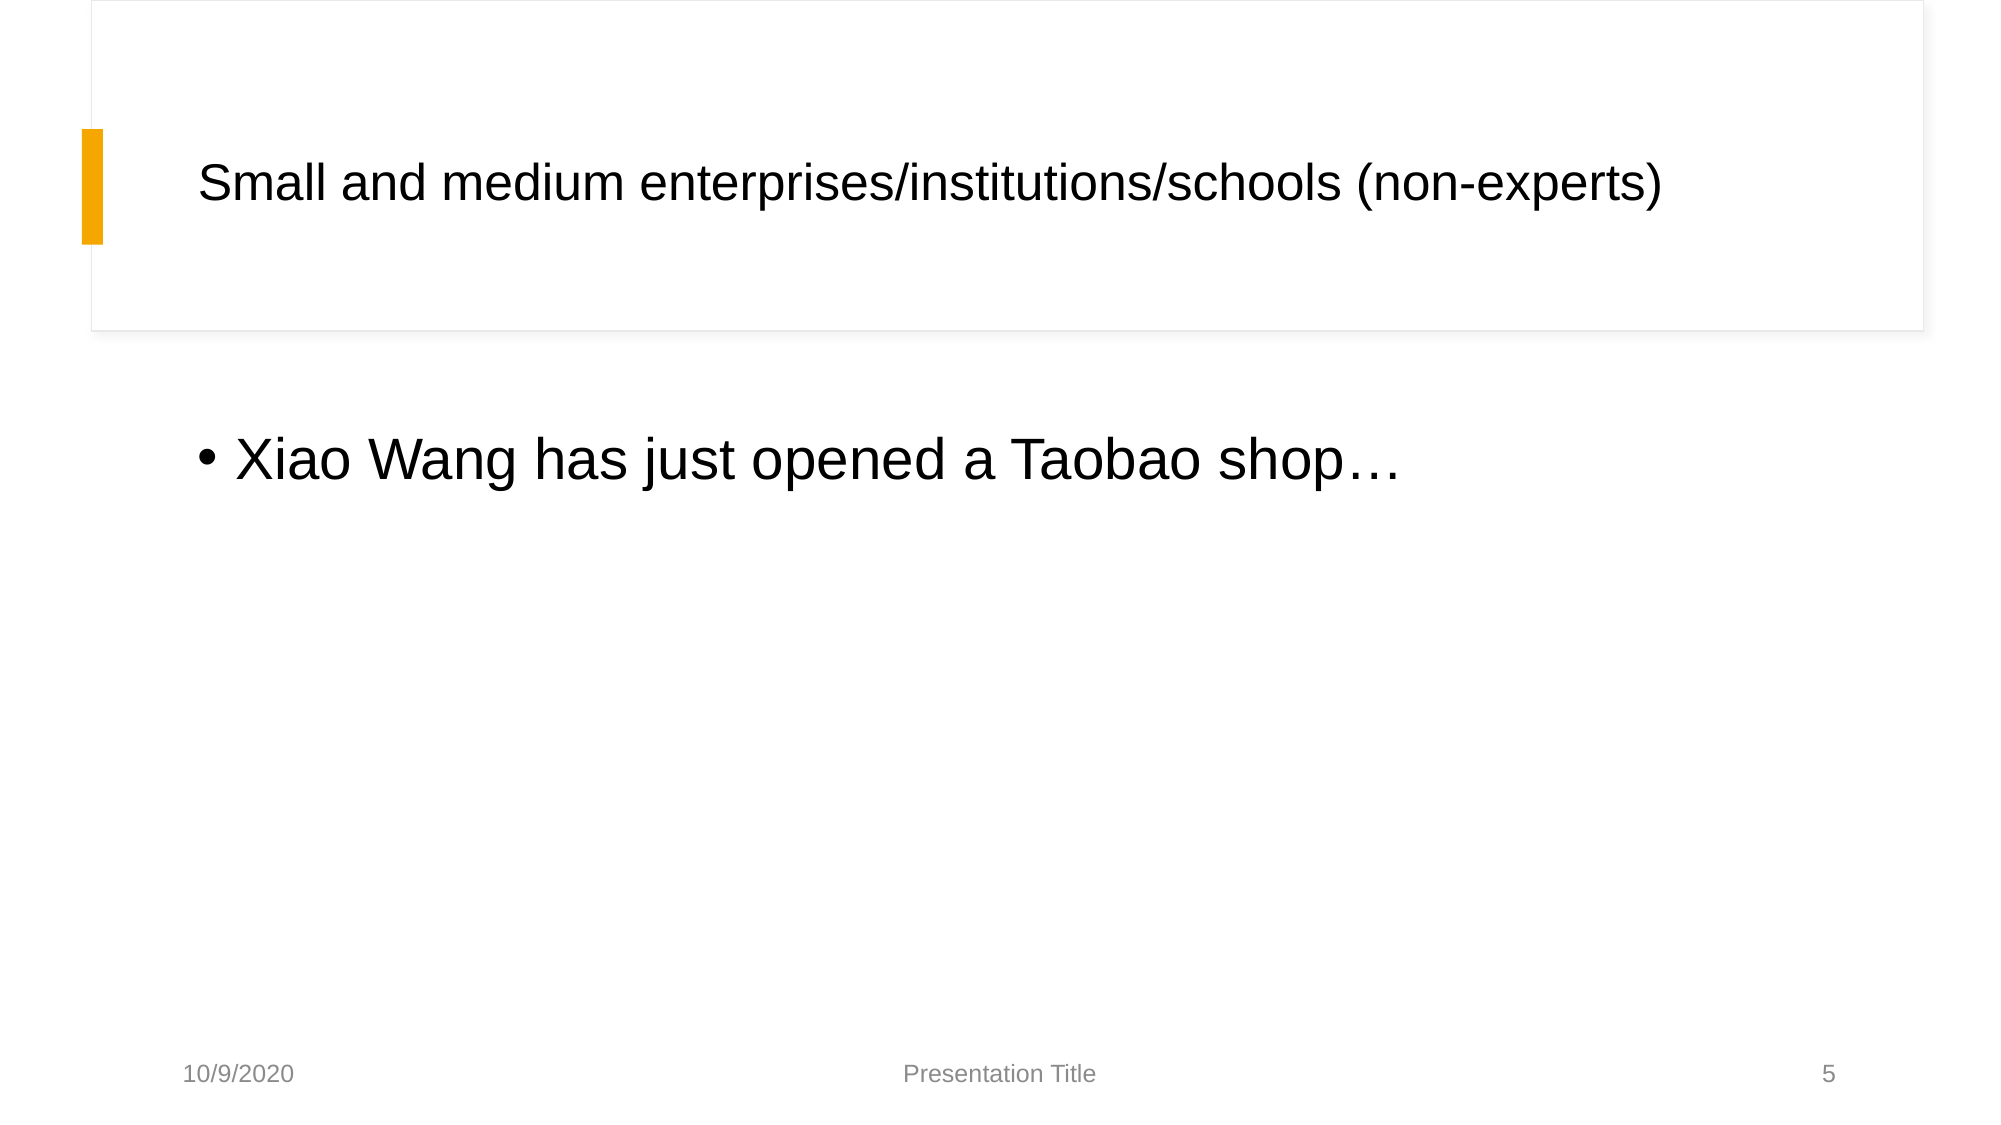

# Small and medium enterprises/institutions/schools (non-experts)
Xiao Wang has just opened a Taobao shop…
10/9/2020
Presentation Title
5